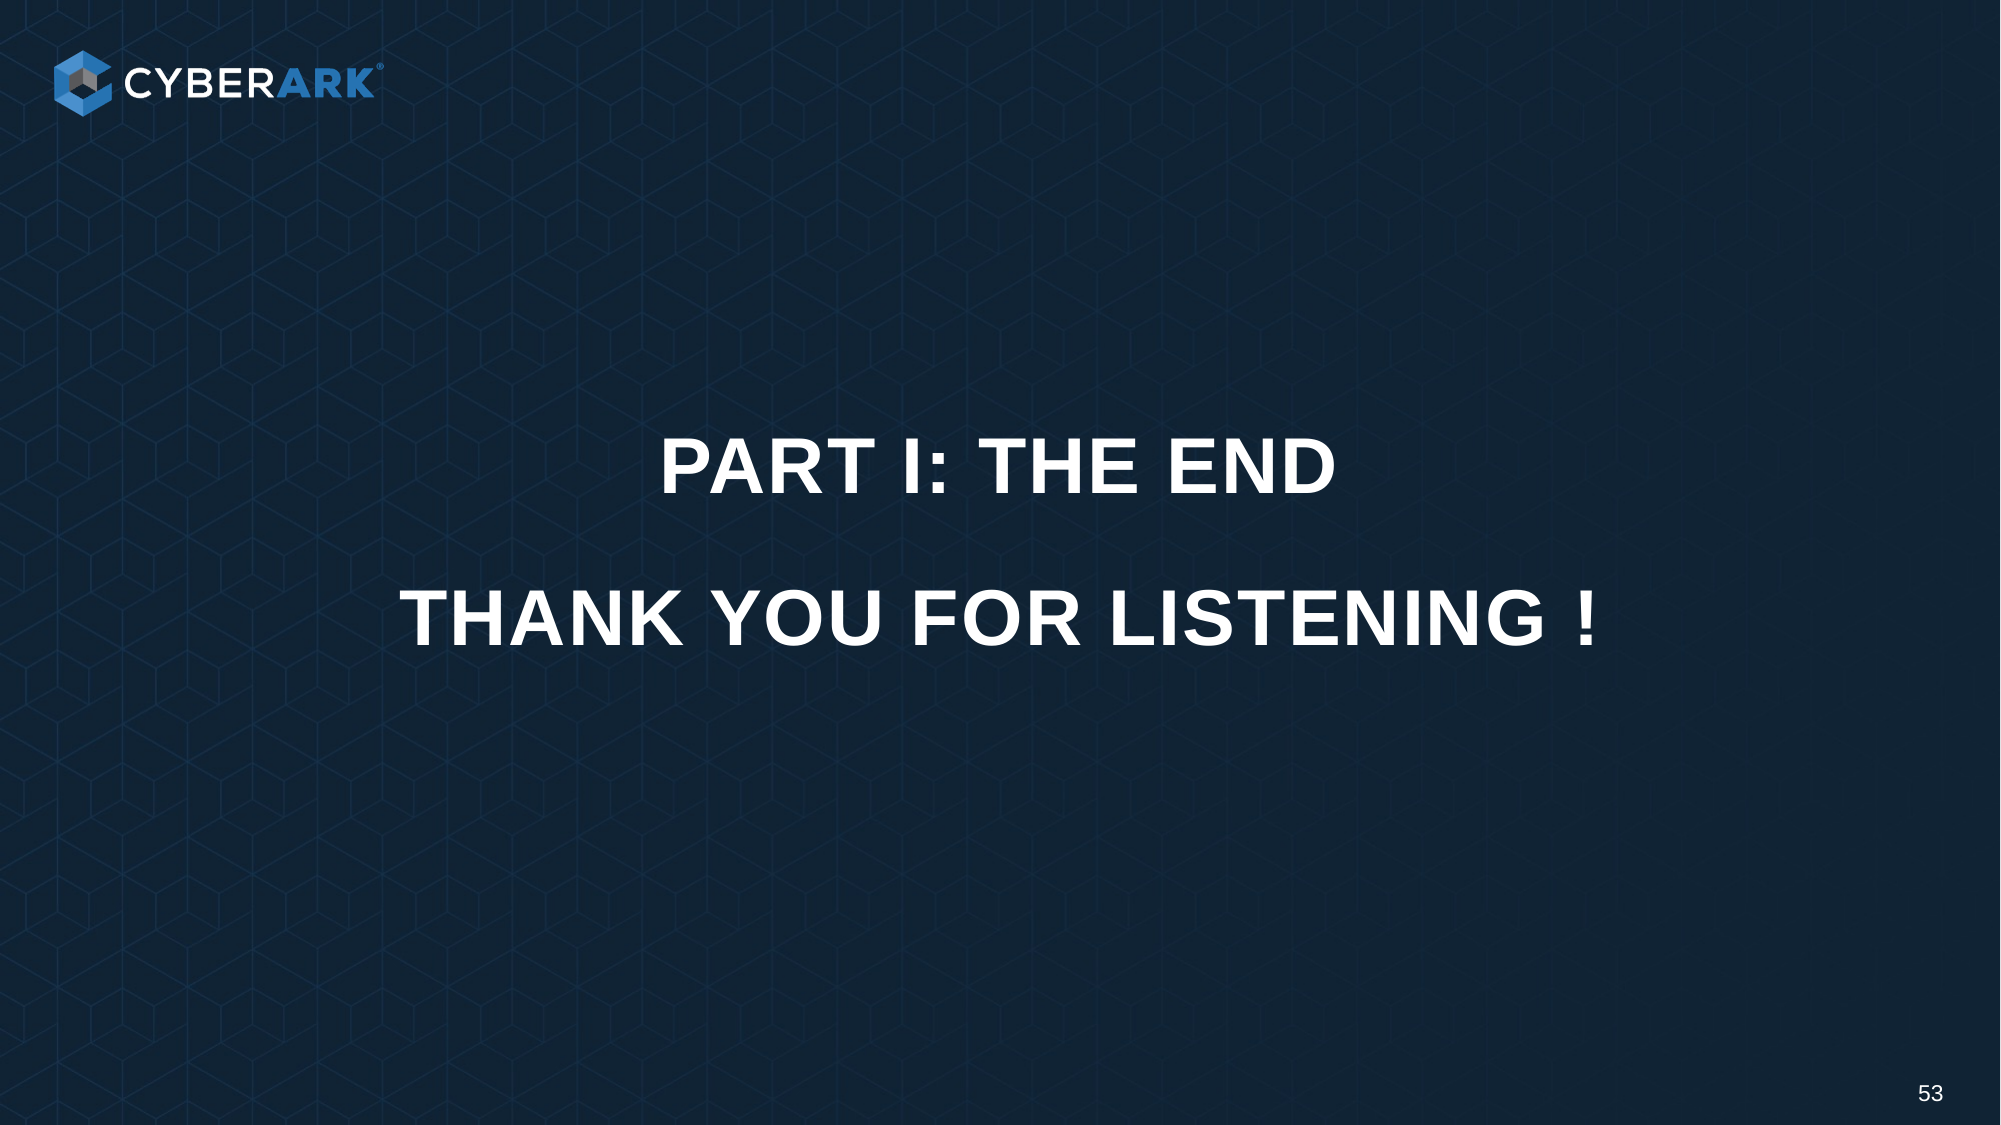

# part I: The end Thank you for listening !
53